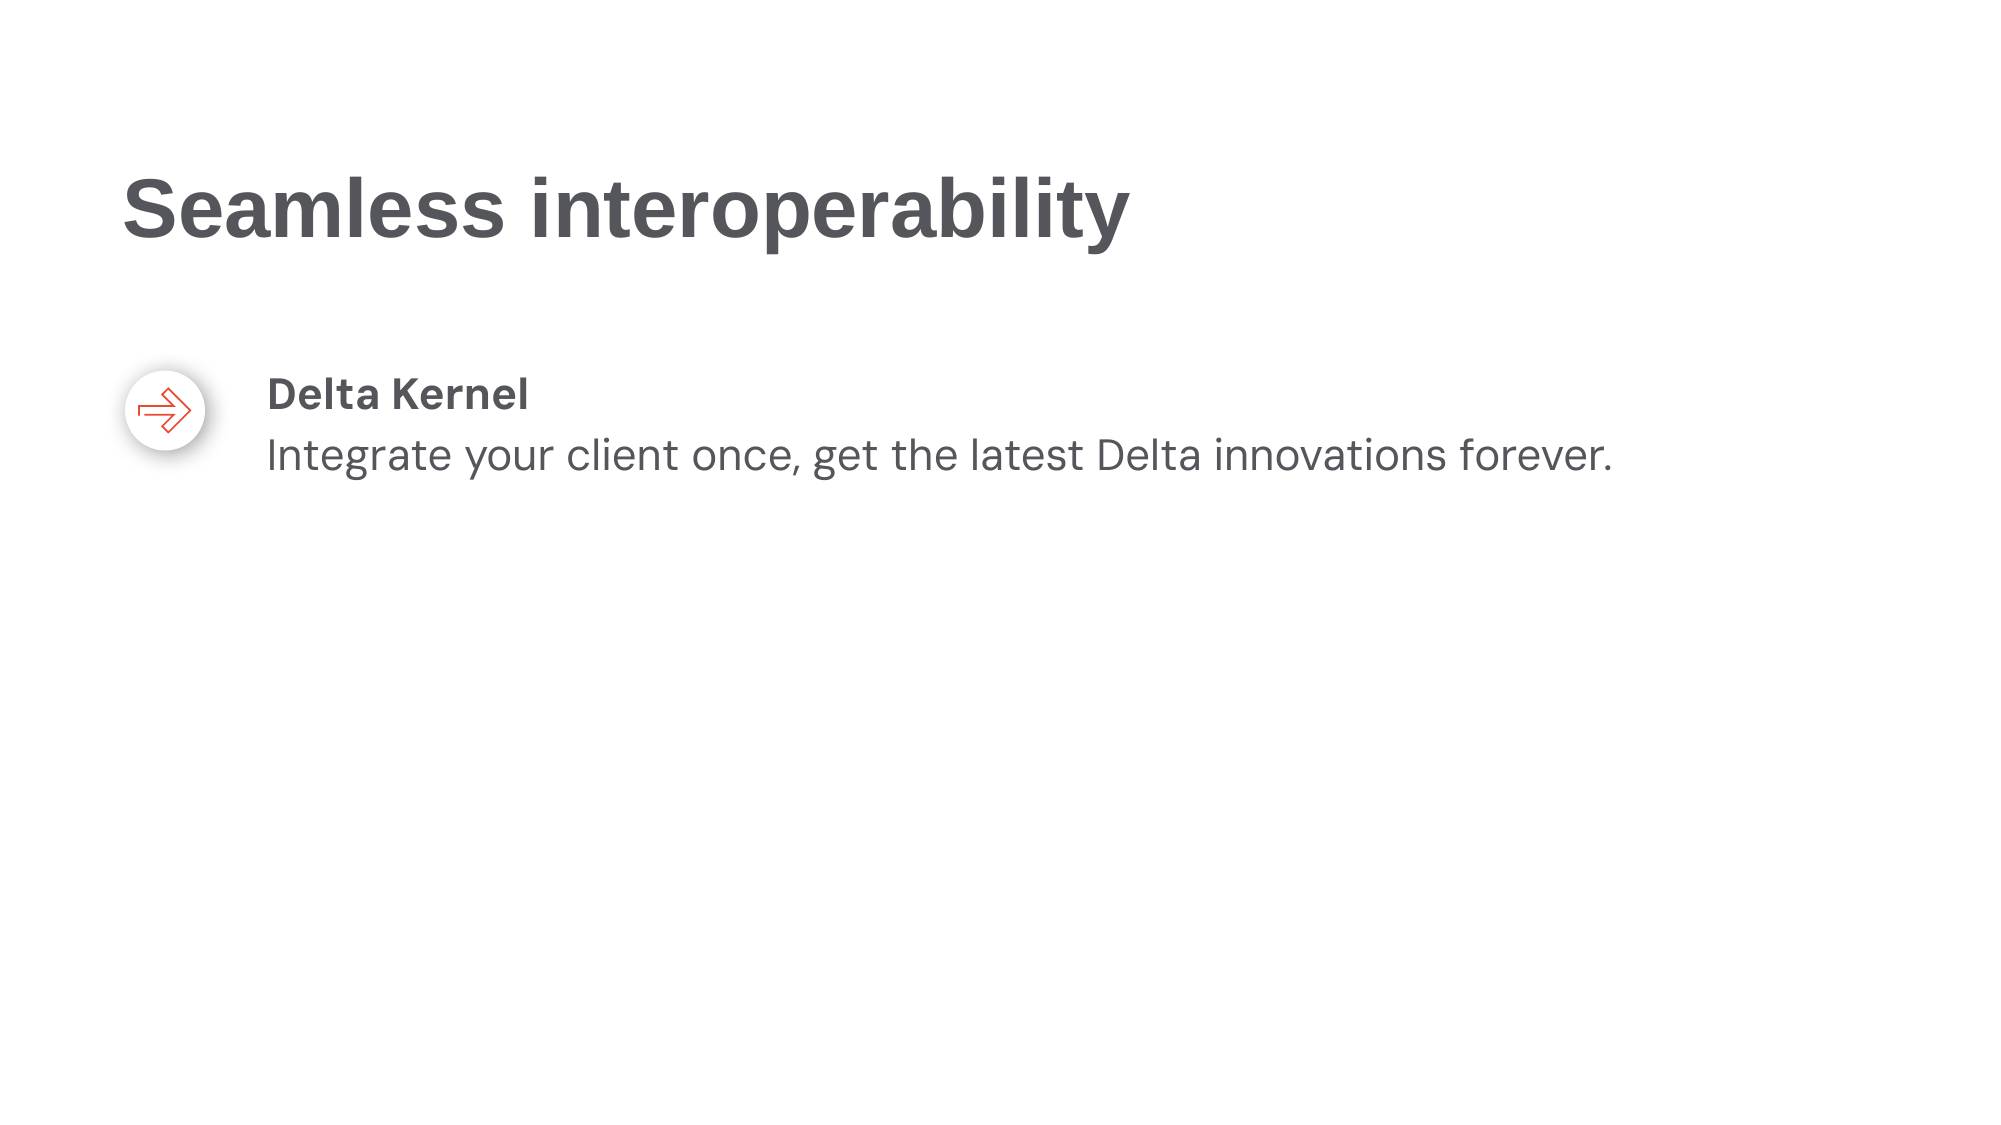

# Seamless interoperability
Delta Kernel
Integrate your client once, get the latest Delta innovations forever.